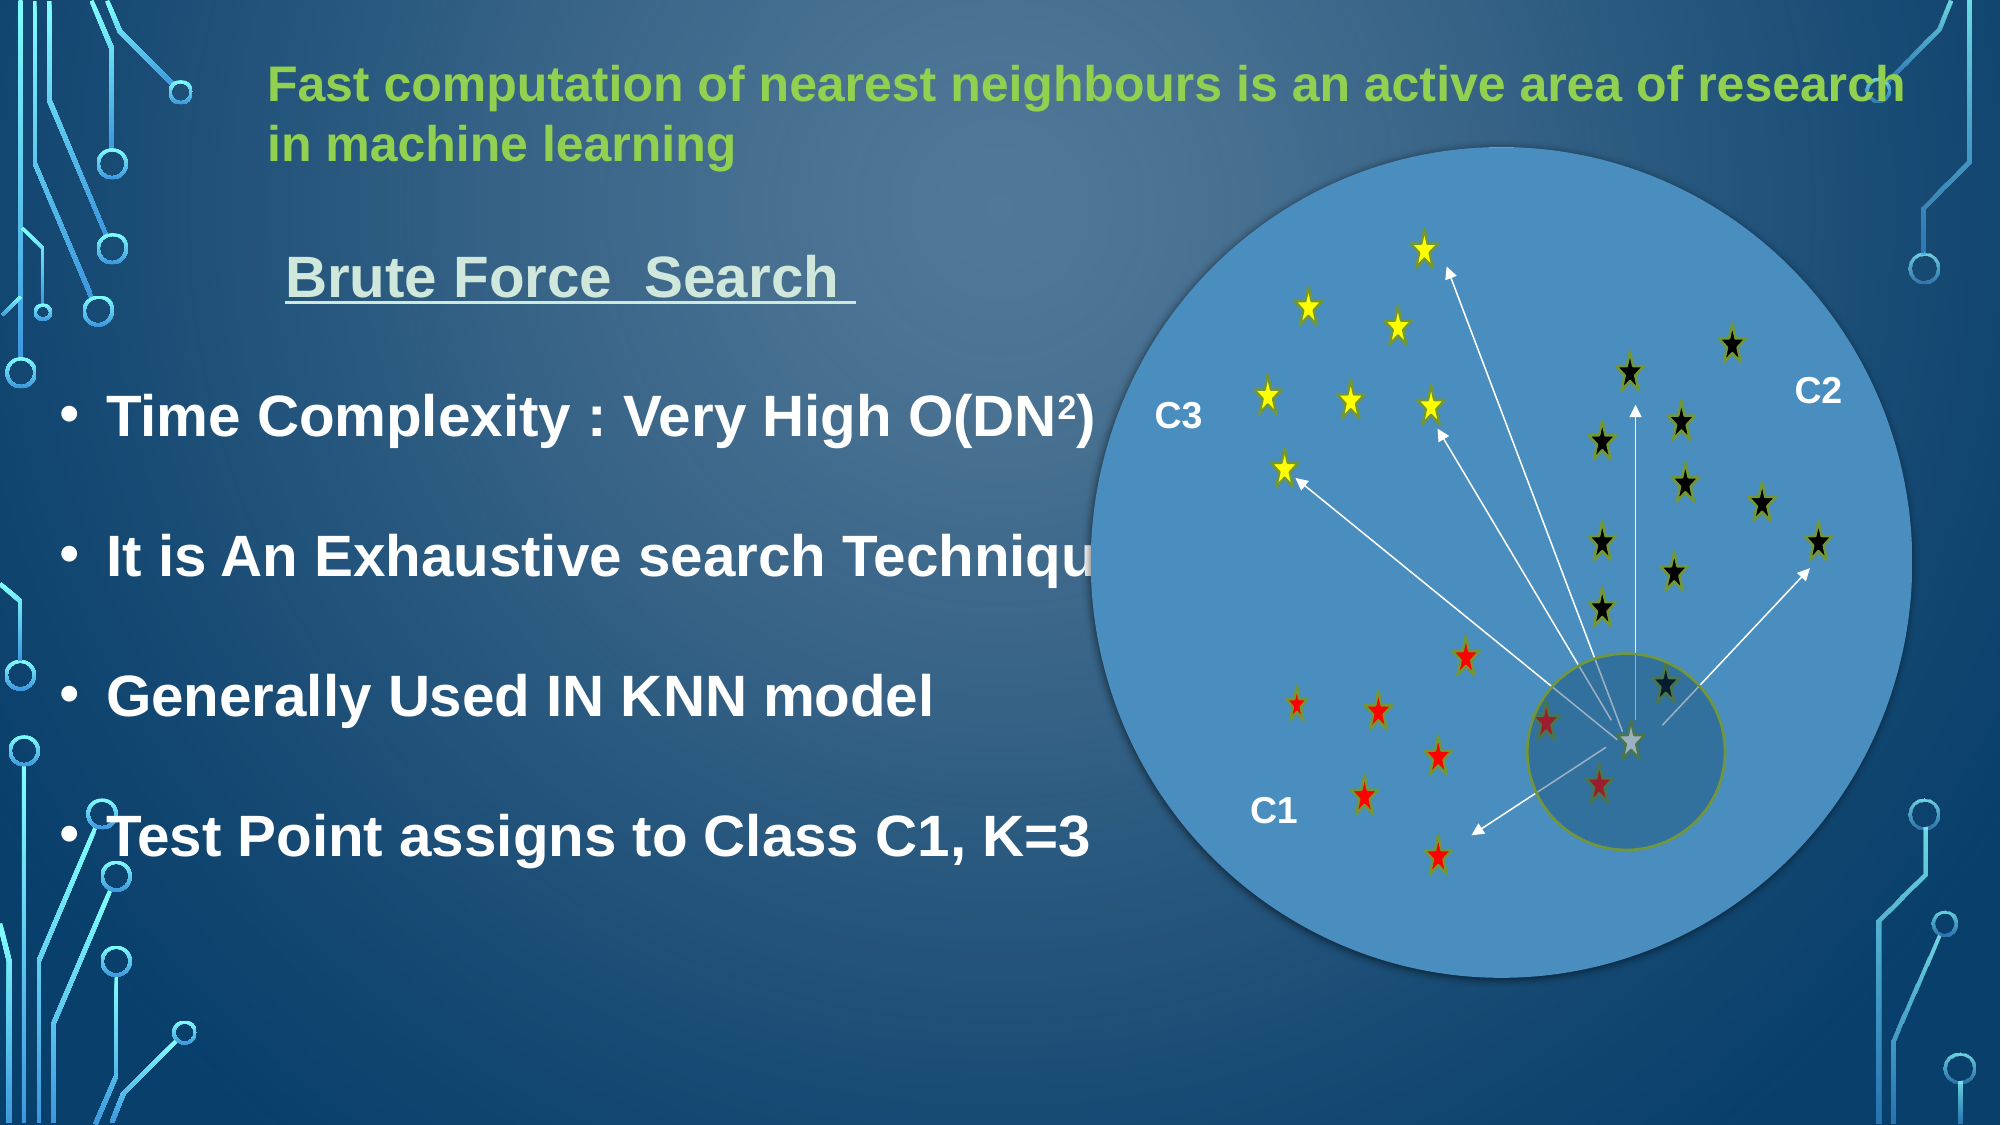

Fast computation of nearest neighbours is an active area of research in machine learning

Brute Force  Search

C2
Time Complexity : Very High O(DN2)

It is An Exhaustive search Technique

Generally Used IN KNN model

Test Point assigns to Class C1, K=3

C3

C1